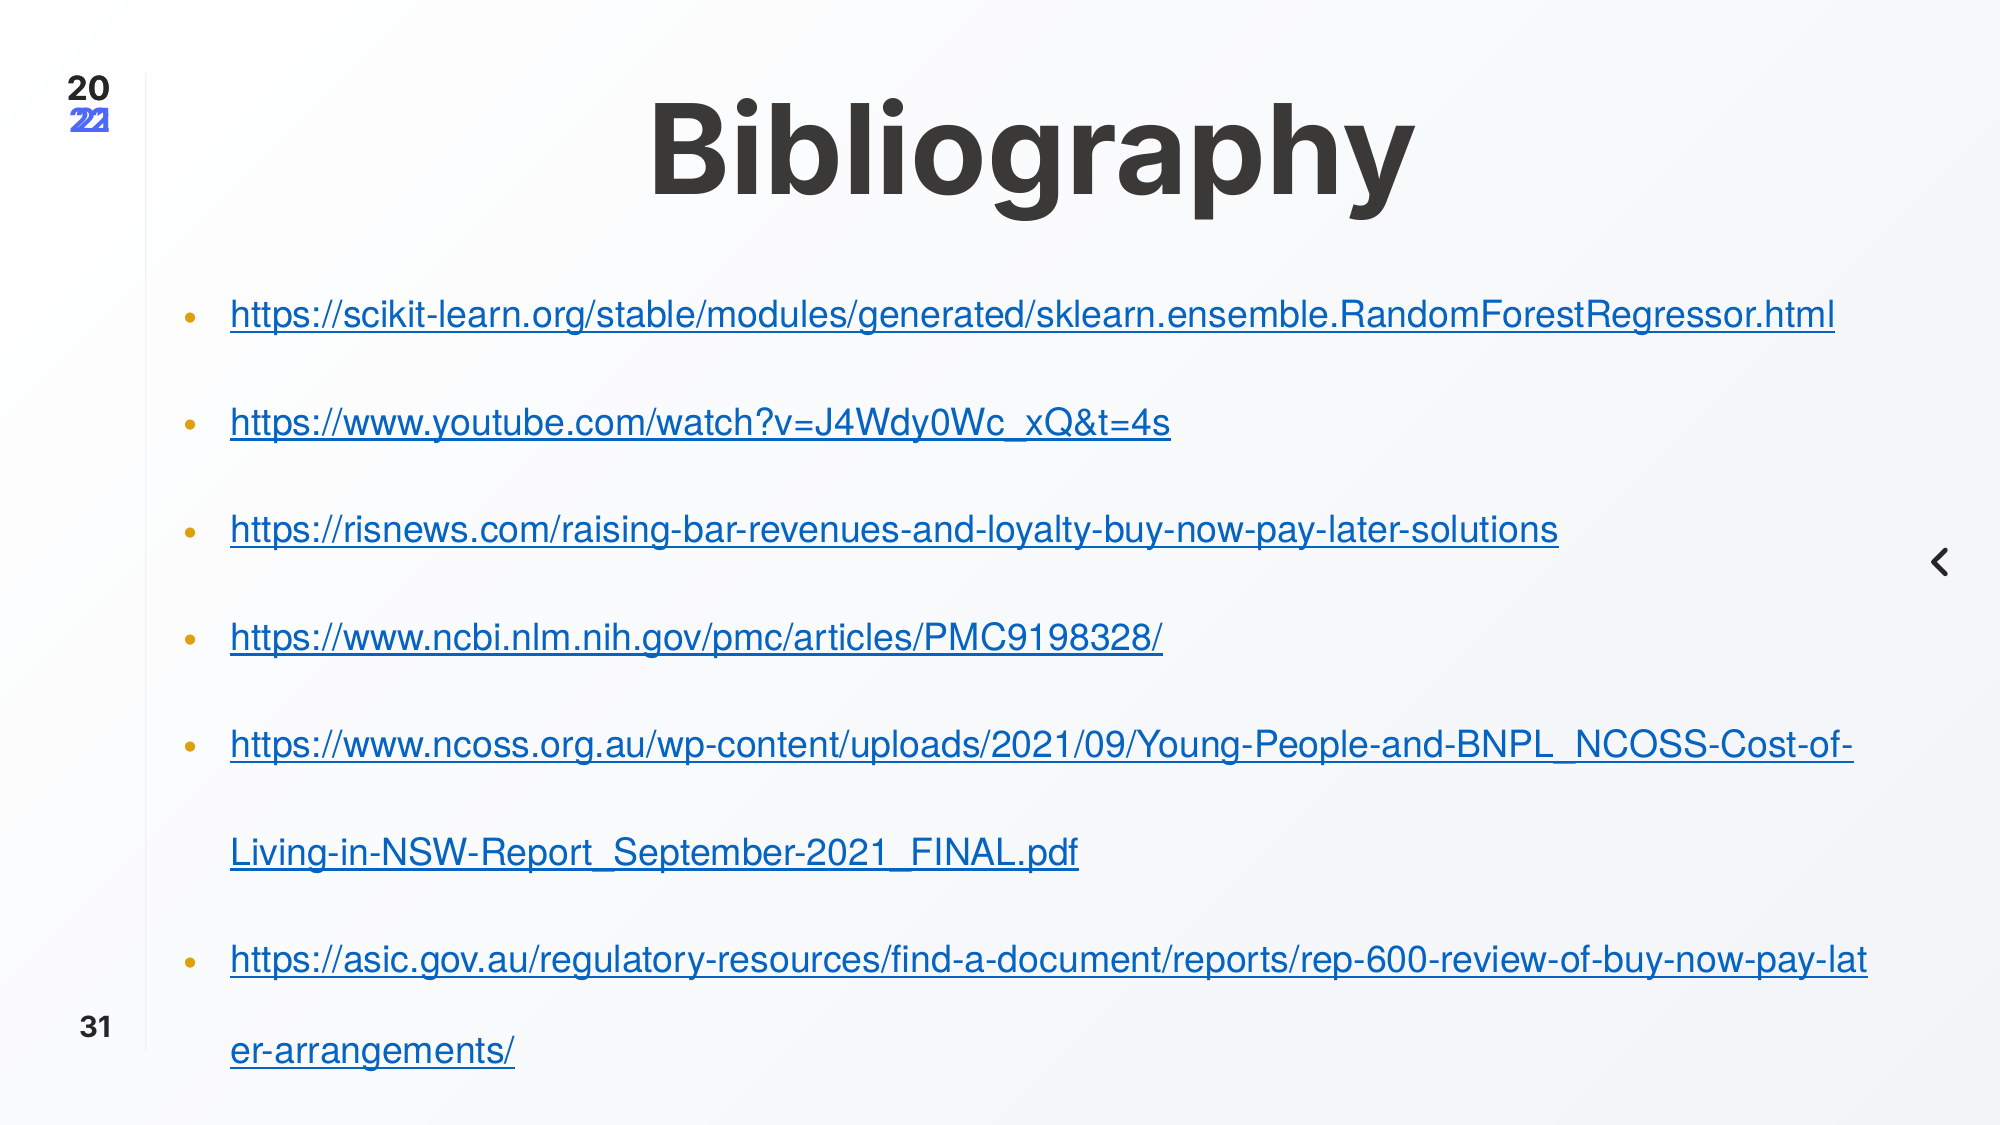

Bibliography
https://scikit-learn.org/stable/modules/generated/sklearn.ensemble.RandomForestRegressor.html
https://www.youtube.com/watch?v=J4Wdy0Wc_xQ&t=4s
https://risnews.com/raising-bar-revenues-and-loyalty-buy-now-pay-later-solutions
https://www.ncbi.nlm.nih.gov/pmc/articles/PMC9198328/
https://www.ncoss.org.au/wp-content/uploads/2021/09/Young-People-and-BNPL_NCOSS-Cost-of-Living-in-NSW-Report_September-2021_FINAL.pdf
https://asic.gov.au/regulatory-resources/find-a-document/reports/rep-600-review-of-buy-now-pay-later-arrangements/
https://ro.uow.edu.au/commpapers/139/